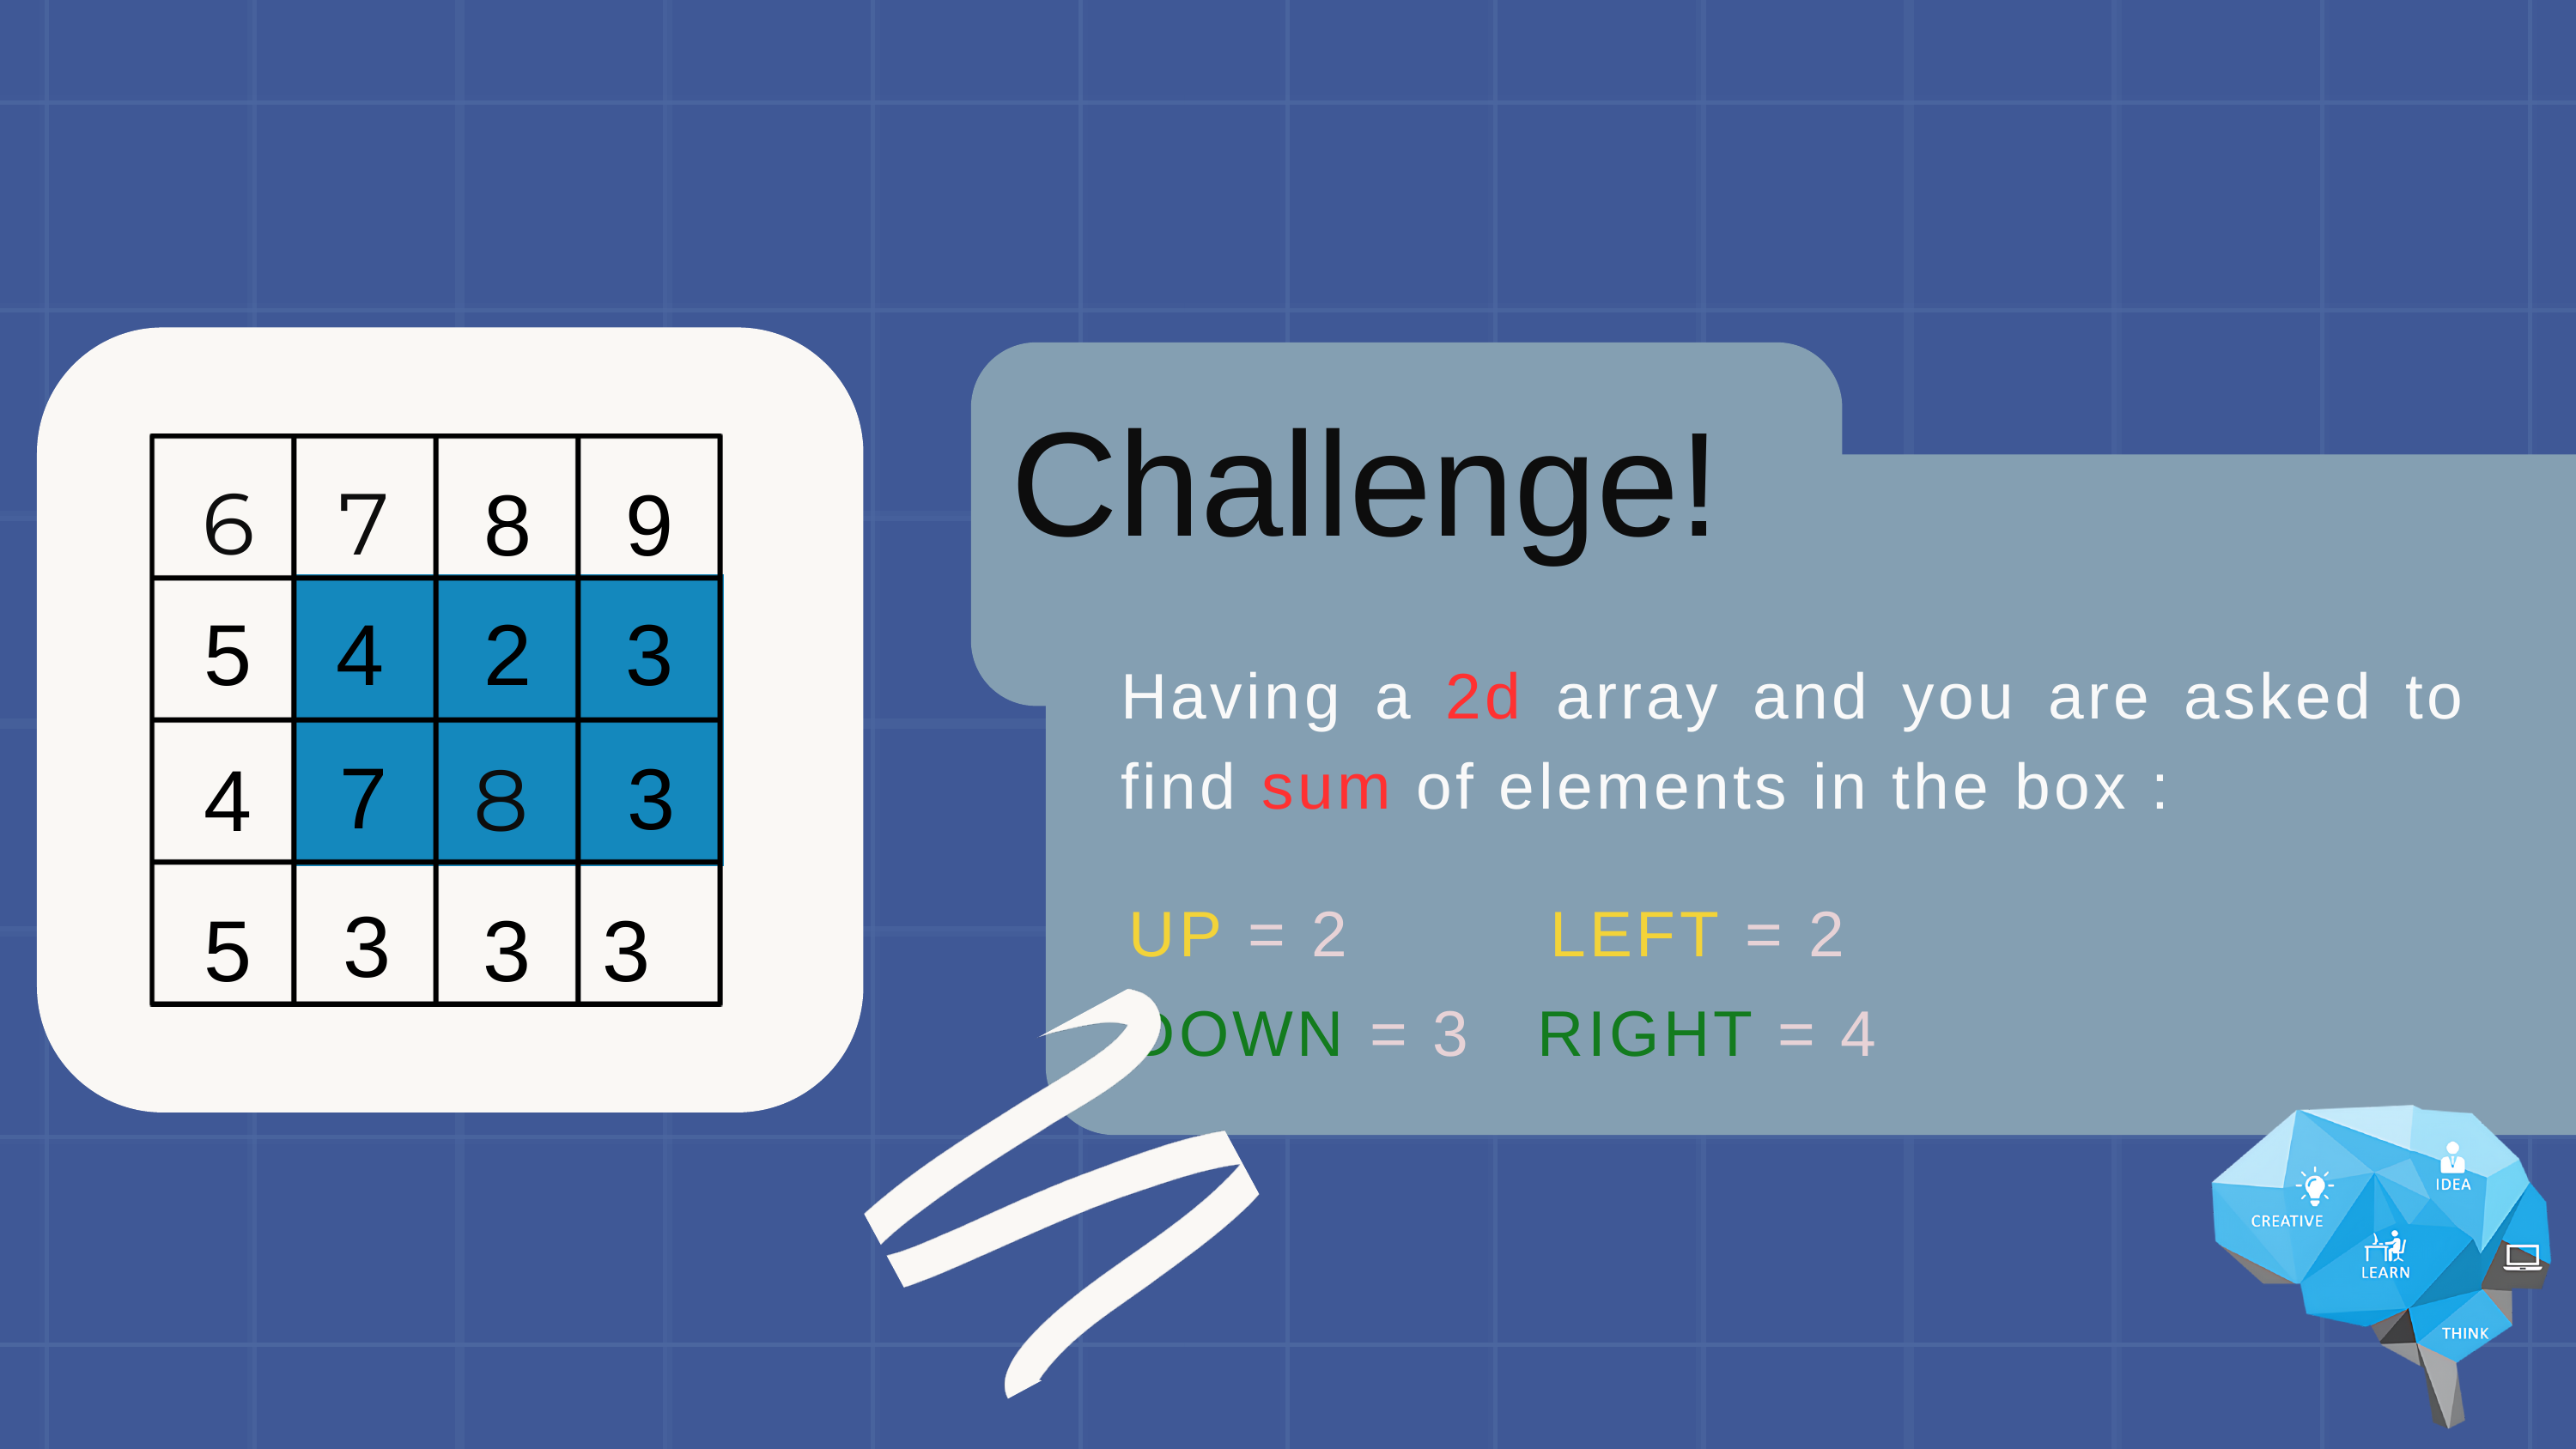

|  |
| --- |
| Challenge! |
| --- |

8
9

6
7
| Having a 2d array and you are asked to find sum of elements in the box : |
| --- |

3
5
4
2
7
3
4
8
3
5
3
3
UP = 2         LEFT = 2
DOWN = 3   RIGHT = 4